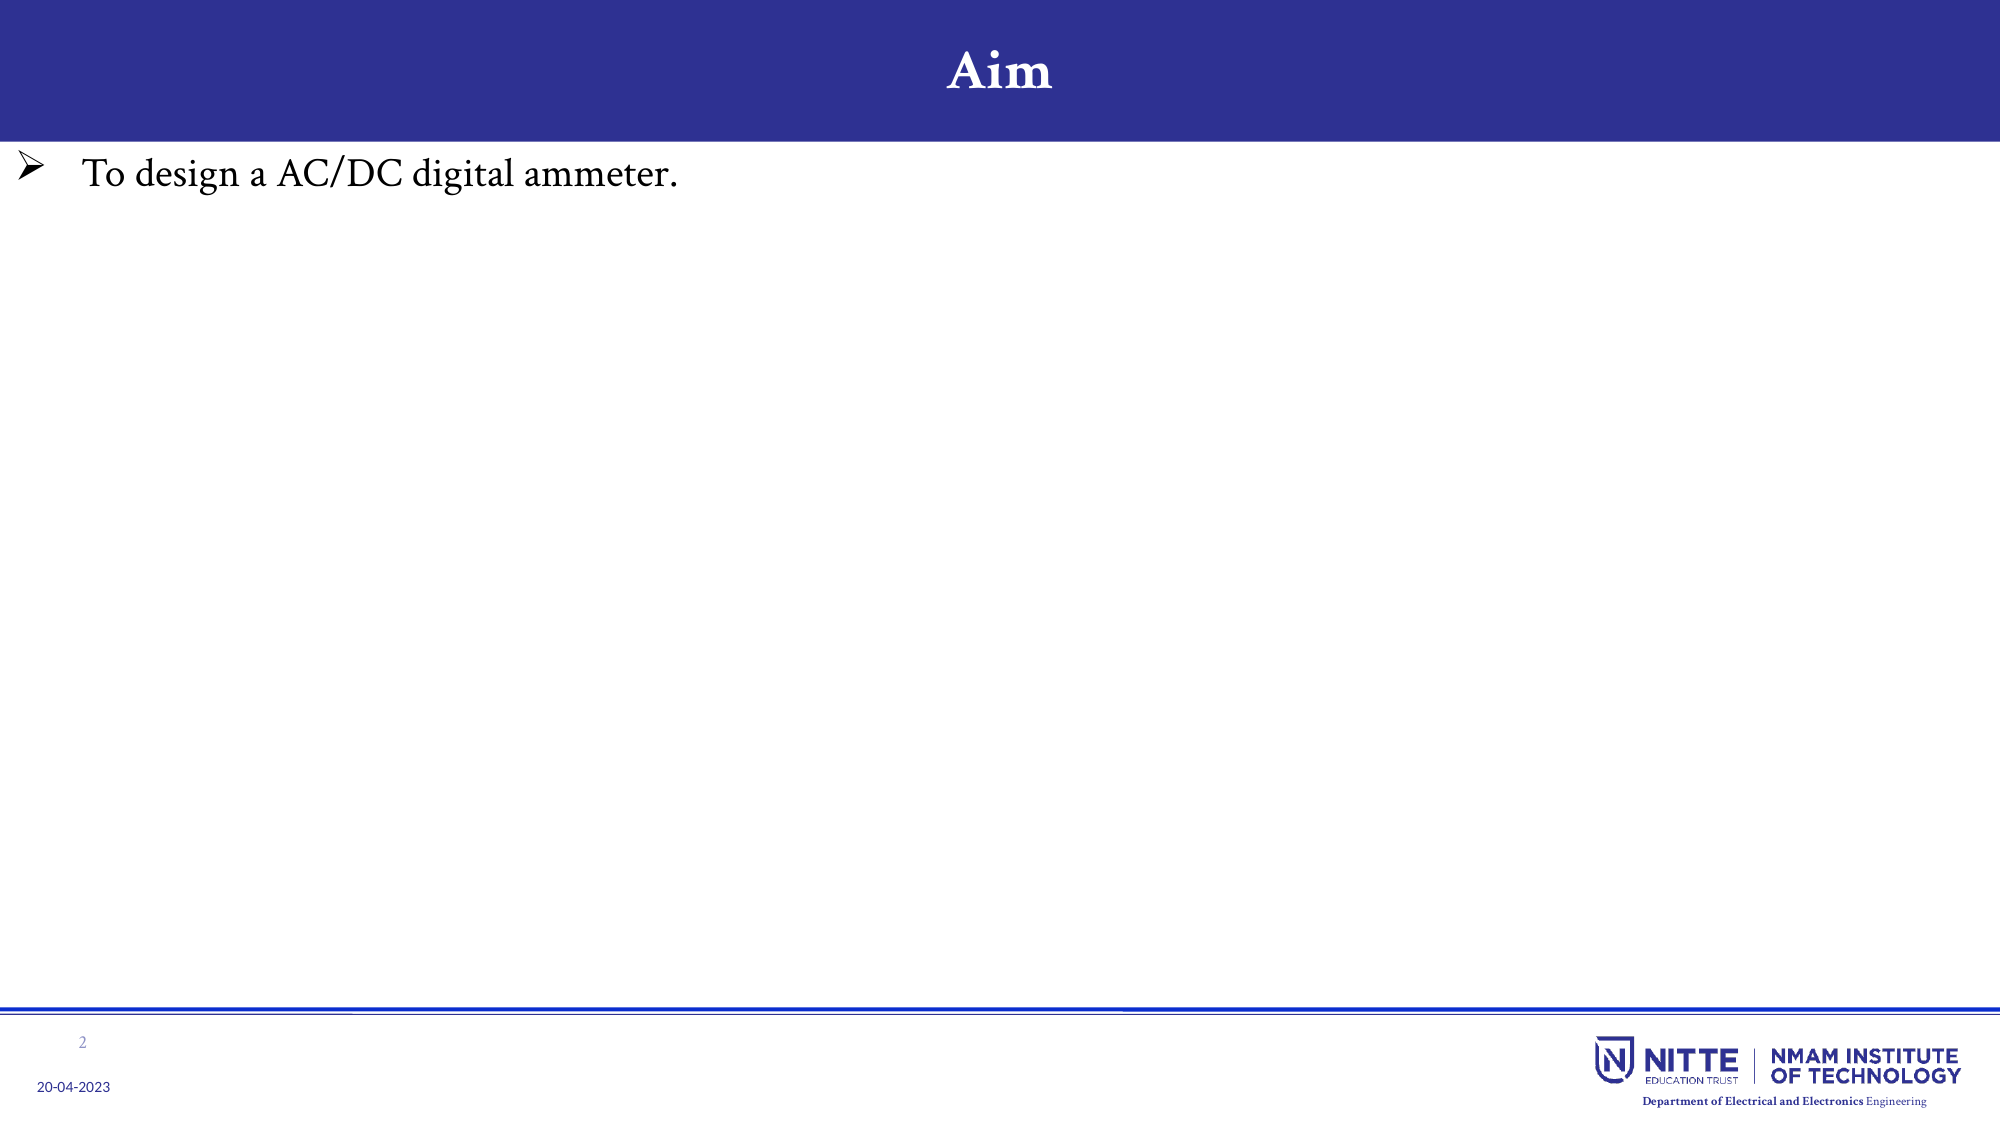

# Aim
To design a AC/DC digital ammeter.